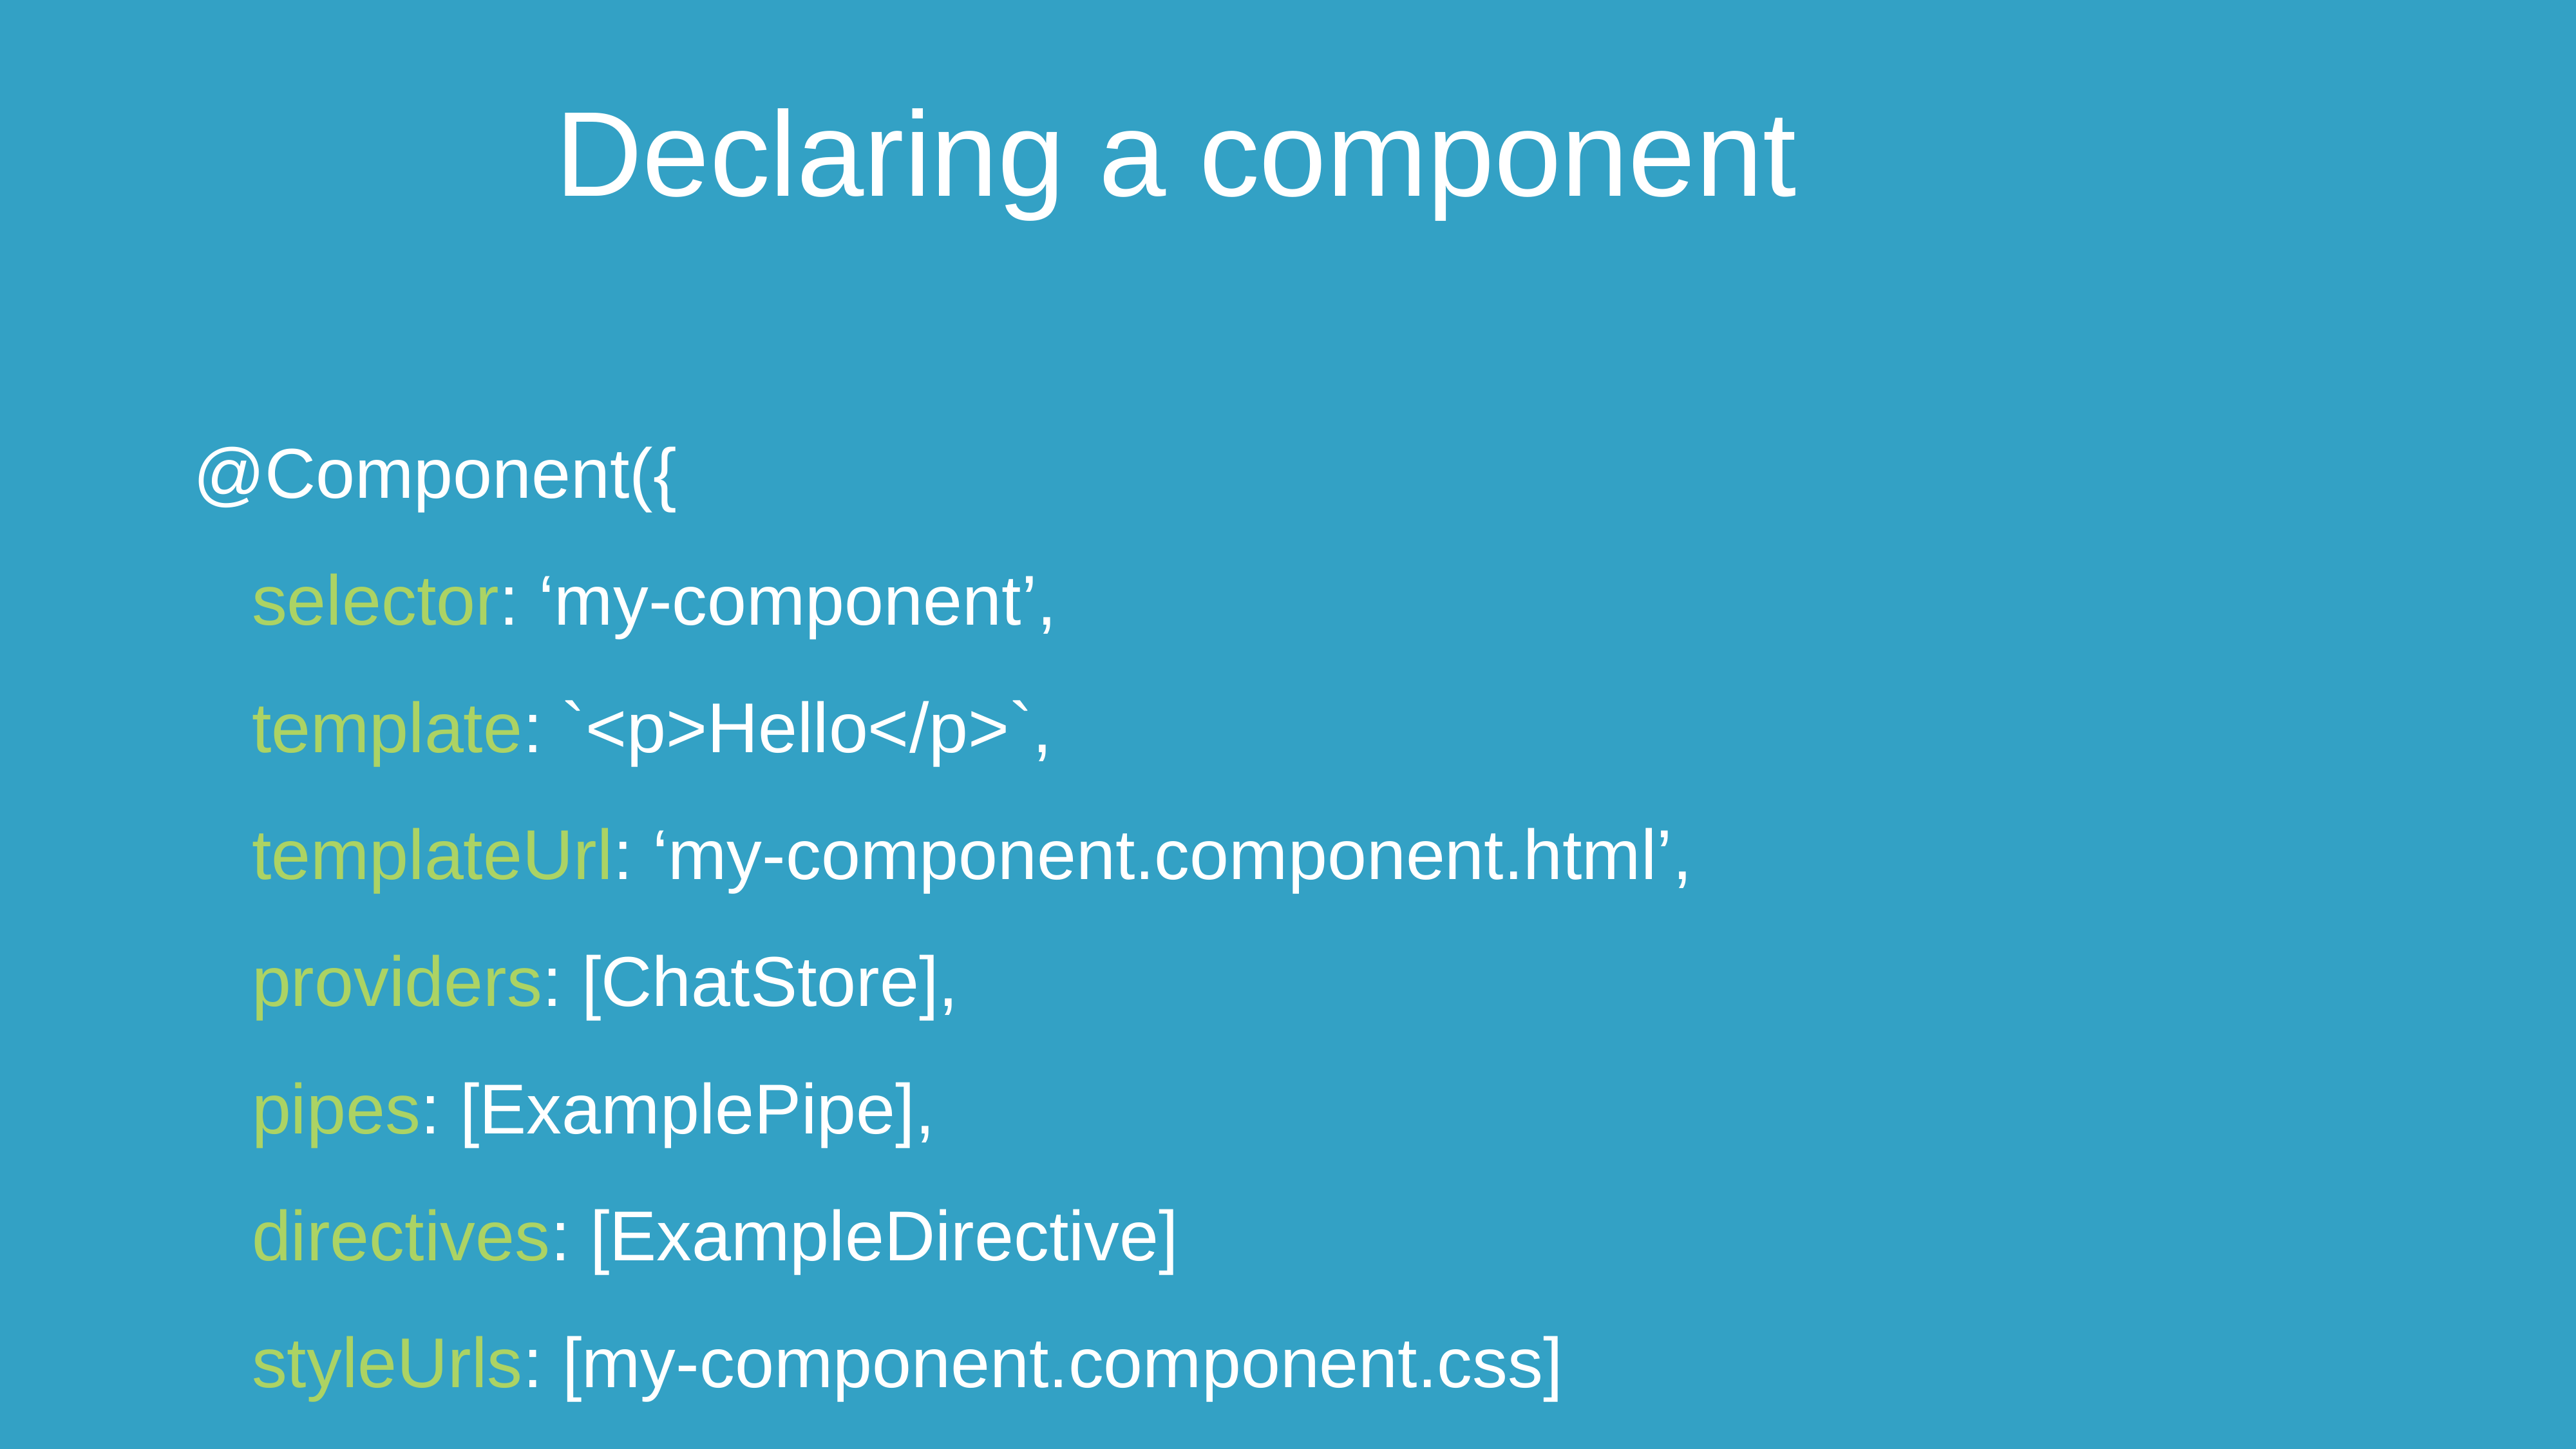

Declaring a component
@Component({
selector: ‘my-component’,
template: `<p>Hello</p>`,
templateUrl: ‘my-component.component.html’,
providers: [ChatStore],
pipes: [ExamplePipe],
directives: [ExampleDirective]
styleUrls: [my-component.component.css]
})
export class MyComponent {}